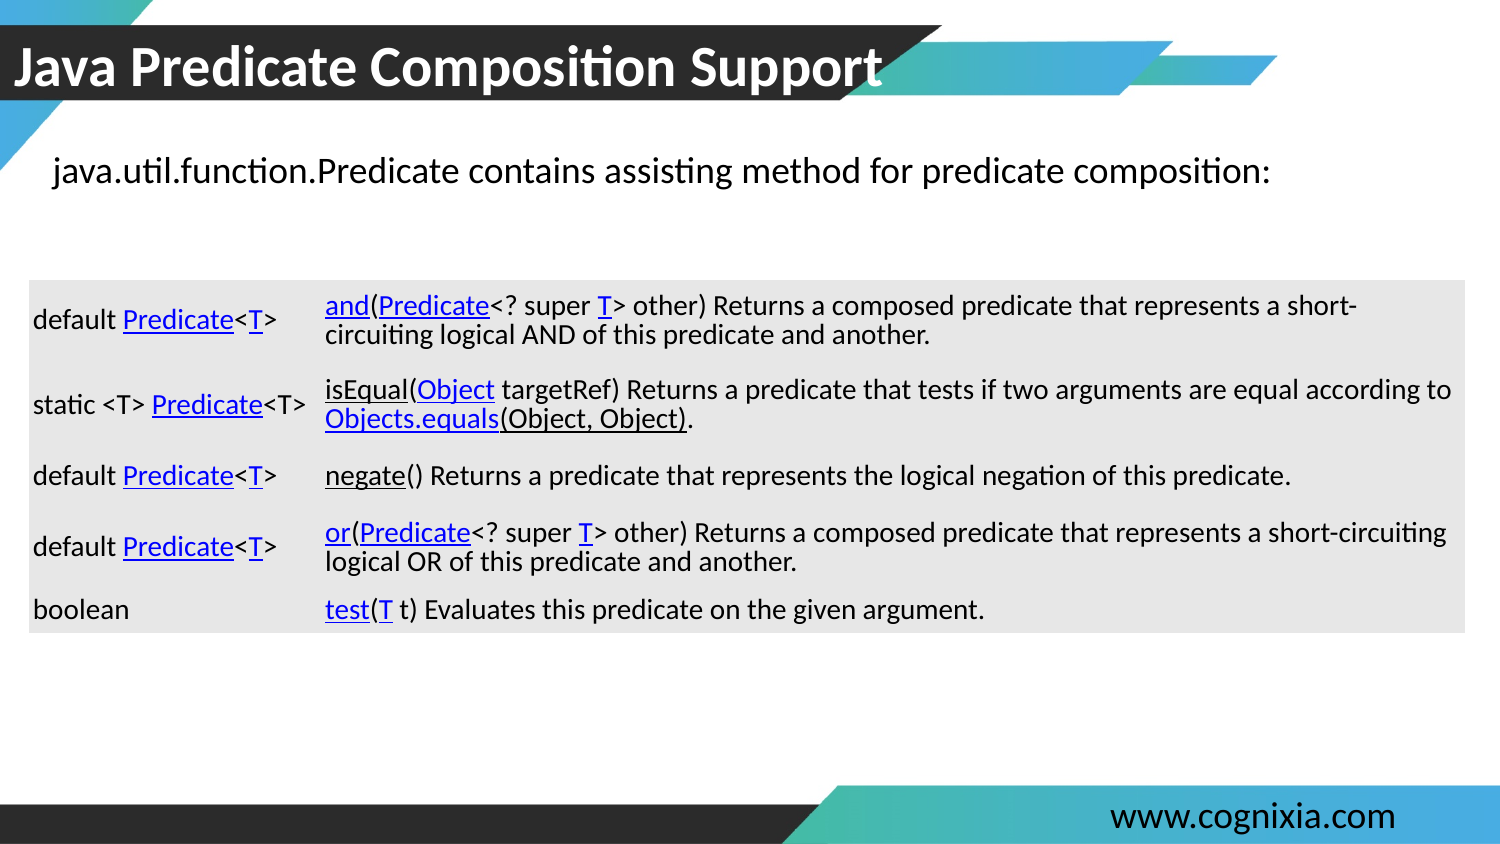

# Java Predicate Composition Support
java.util.function.Predicate contains assisting method for predicate composition:
| default Predicate<T> | and(Predicate<? super T> other) Returns a composed predicate that represents a short-circuiting logical AND of this predicate and another. |
| --- | --- |
| static <T> Predicate<T> | isEqual(Object targetRef) Returns a predicate that tests if two arguments are equal according to Objects.equals(Object, Object). |
| default Predicate<T> | negate() Returns a predicate that represents the logical negation of this predicate. |
| default Predicate<T> | or(Predicate<? super T> other) Returns a composed predicate that represents a short-circuiting logical OR of this predicate and another. |
| boolean | test(T t) Evaluates this predicate on the given argument. |